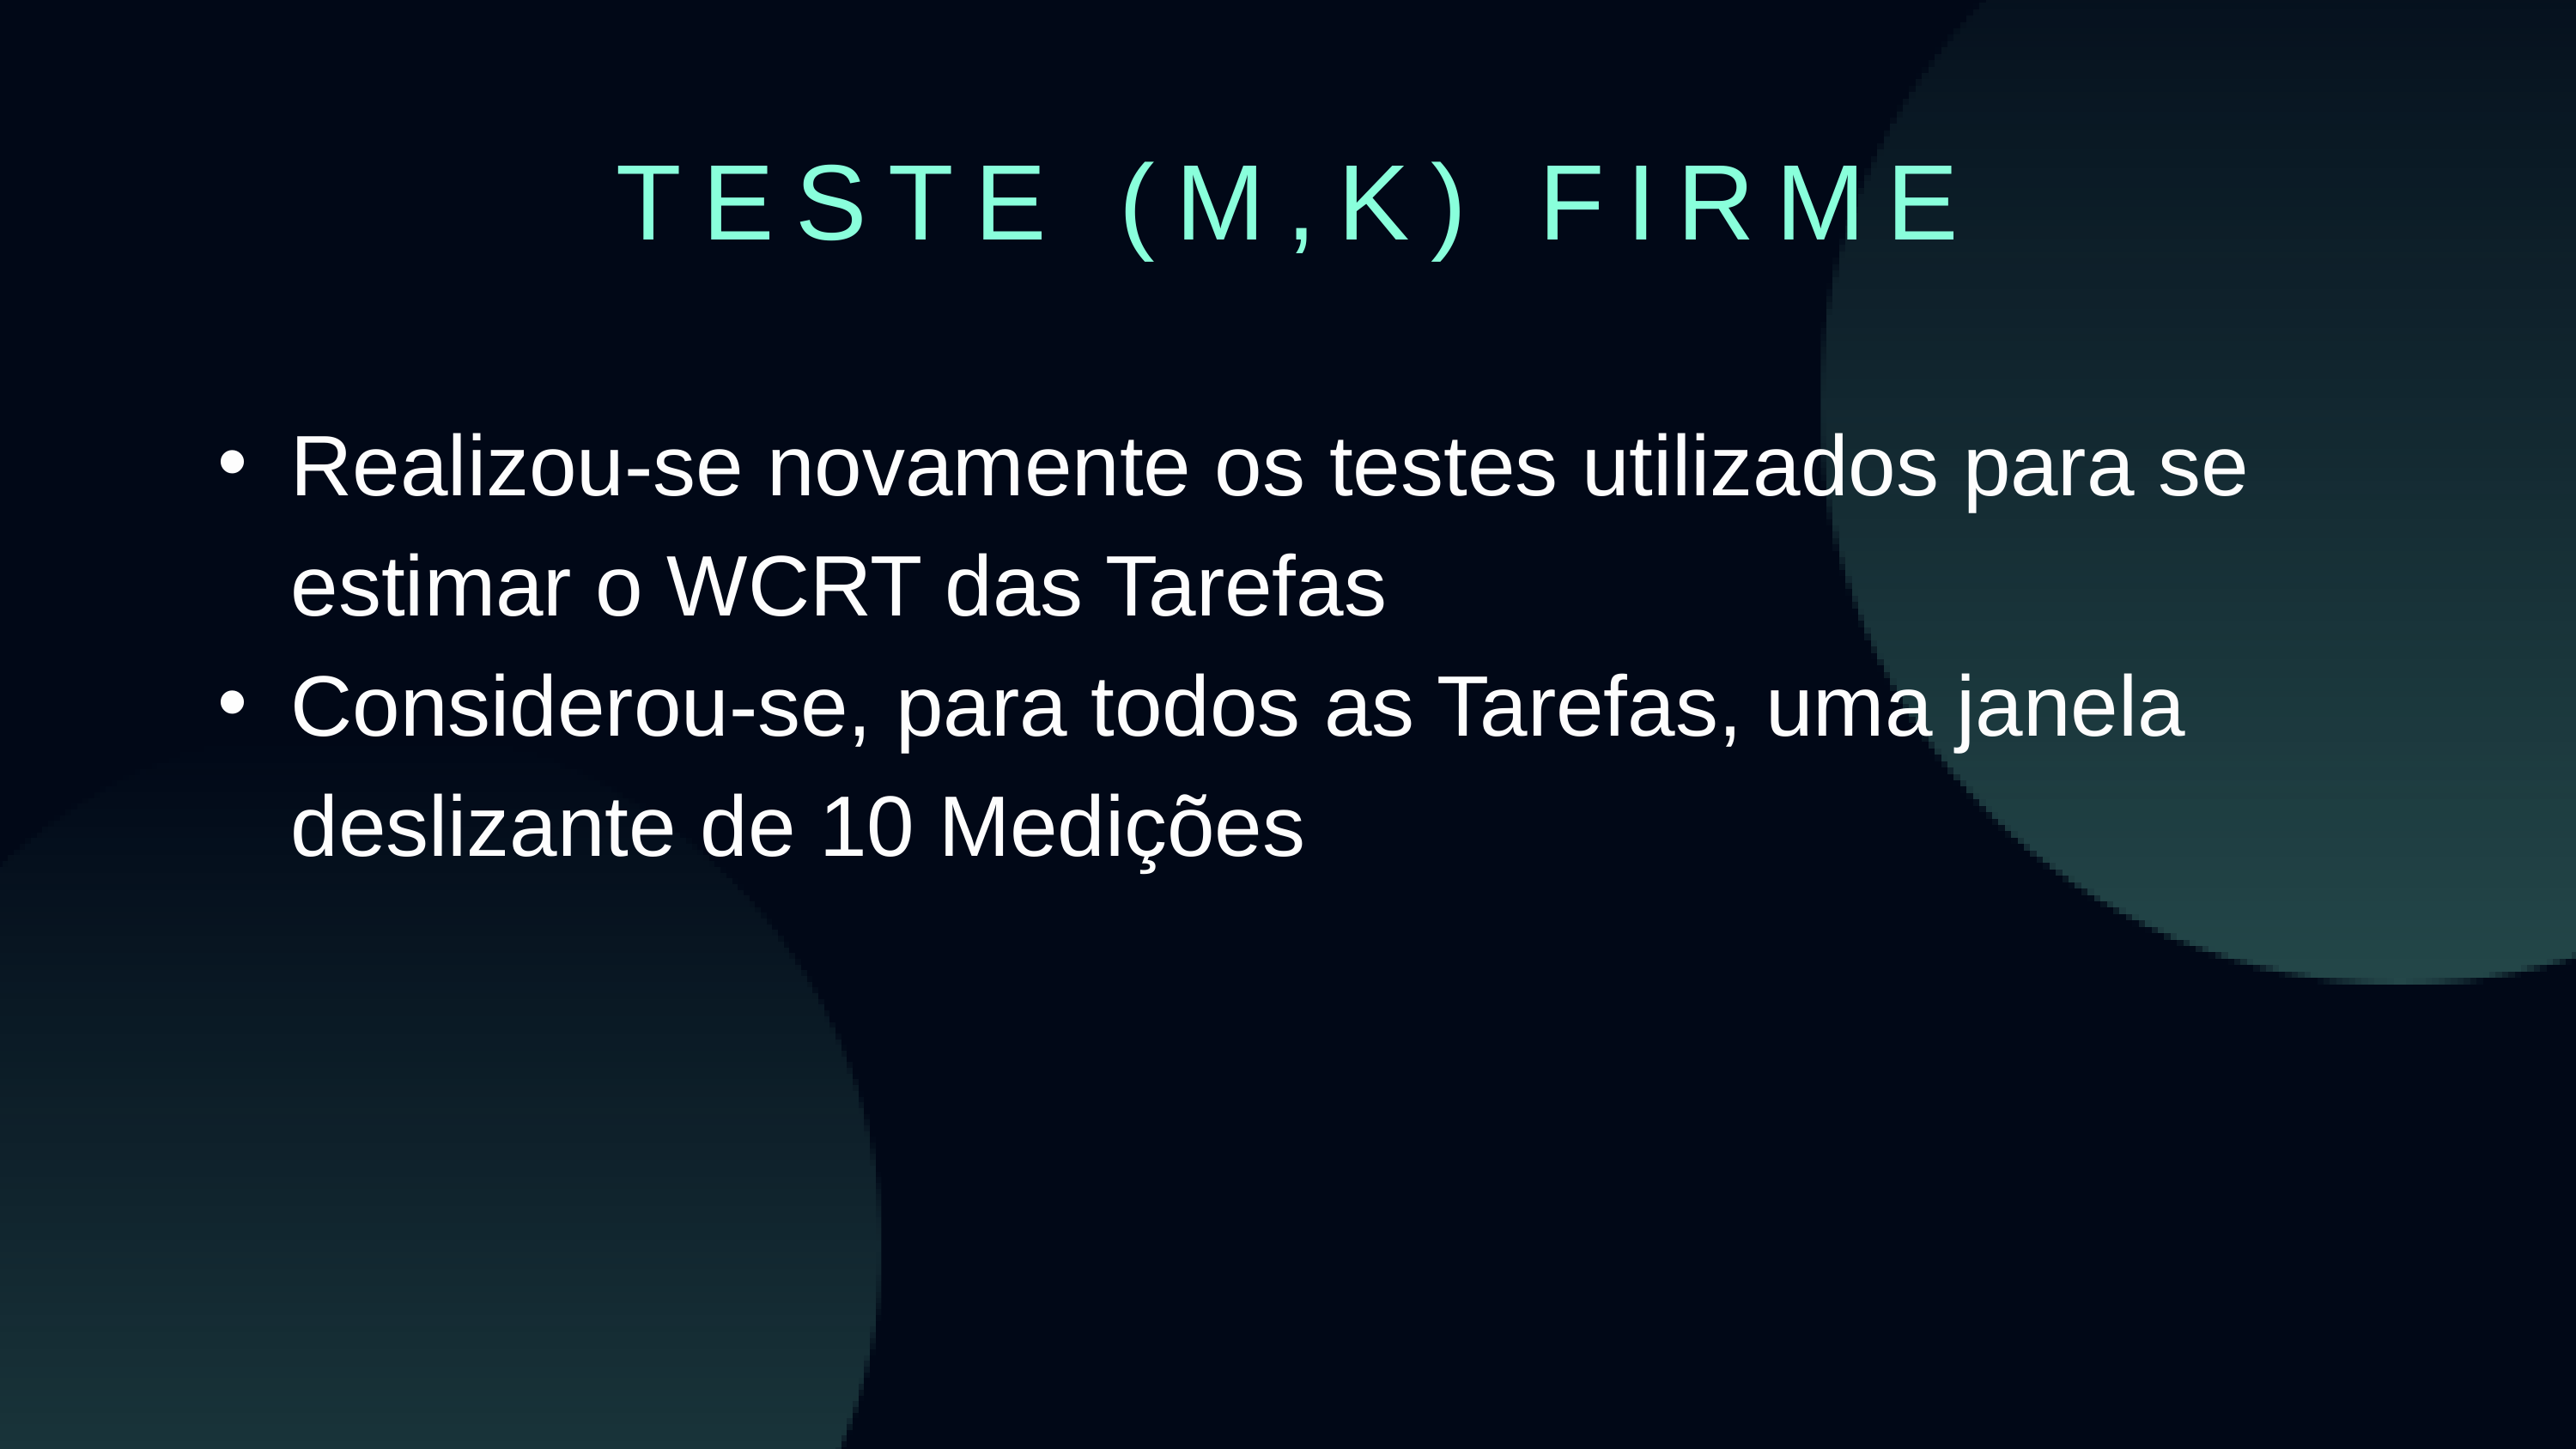

TESTE (M,K) FIRME

Realizou-se novamente os testes utilizados para se estimar o WCRT das Tarefas
Considerou-se, para todos as Tarefas, uma janela deslizante de 10 Medições